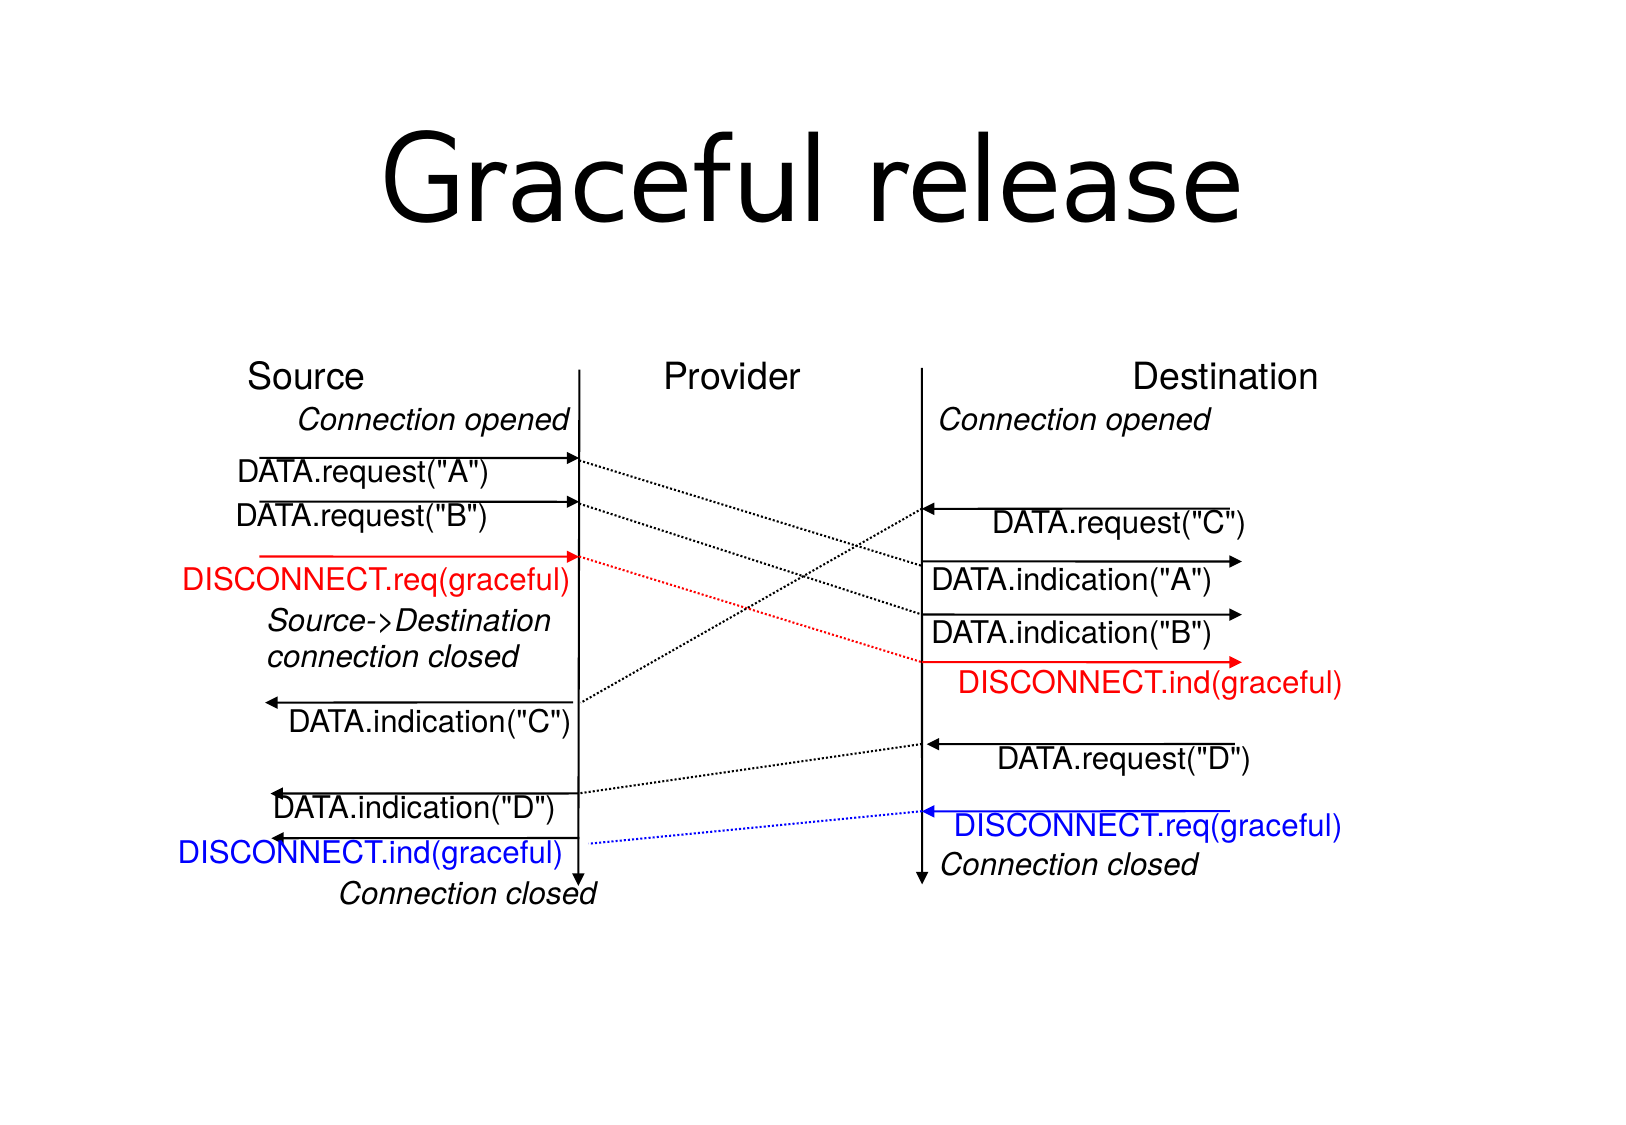

# Graceful release
Source
Provider
Destination

Connection opened
Connection opened
DATA.request("A")

DATA.request("B")

DATA.request("C")

DISCONNECT.req(graceful)
DATA.indication("A")
Source->Destination
connection closed

DATA.indication("B")

DISCONNECT.ind(graceful)

DATA.indication("C")

DATA.request("D")

DATA.indication("D")

DISCONNECT.req(graceful)
DISCONNECT.ind(graceful)

Connection closed
Connection closed